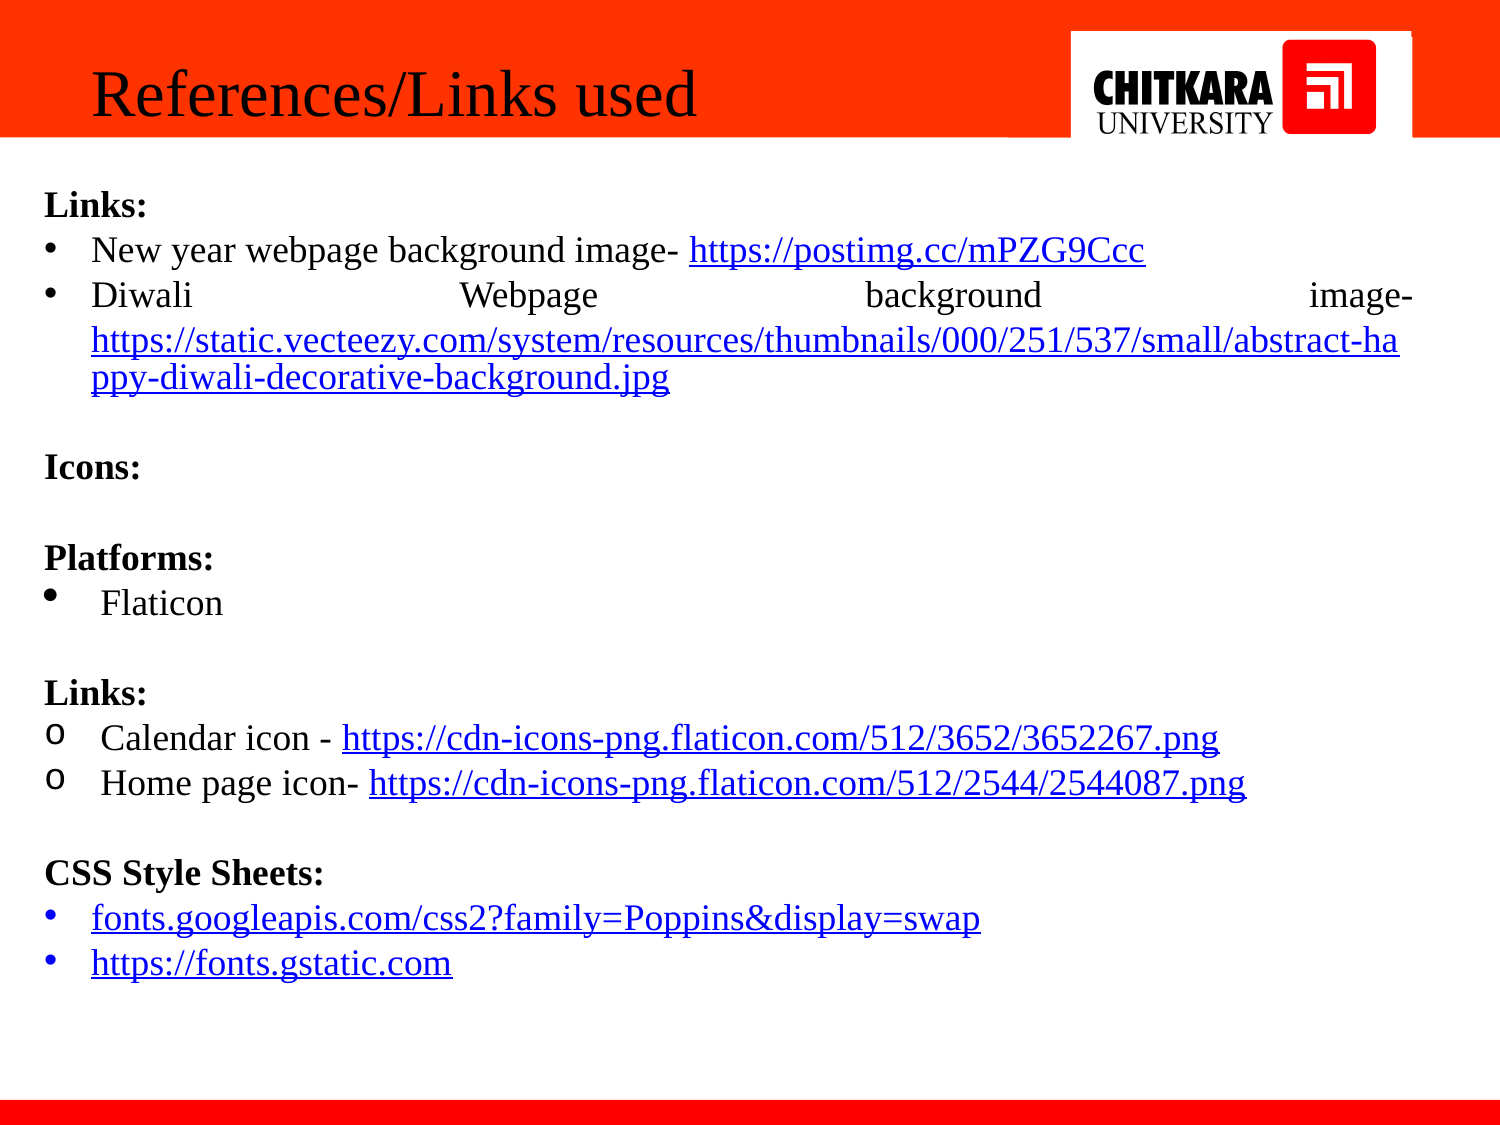

References/Links used
Links:
New year webpage background image- https://postimg.cc/mPZG9Ccc
Diwali Webpage background image-https://static.vecteezy.com/system/resources/thumbnails/000/251/537/small/abstract-happy-diwali-decorative-background.jpg

Icons:

Platforms:
Flaticon

Links:
Calendar icon - https://cdn-icons-png.flaticon.com/512/3652/3652267.png
Home page icon- https://cdn-icons-png.flaticon.com/512/2544/2544087.png

CSS Style Sheets:
fonts.googleapis.com/css2?family=Poppins&display=swap
https://fonts.gstatic.com